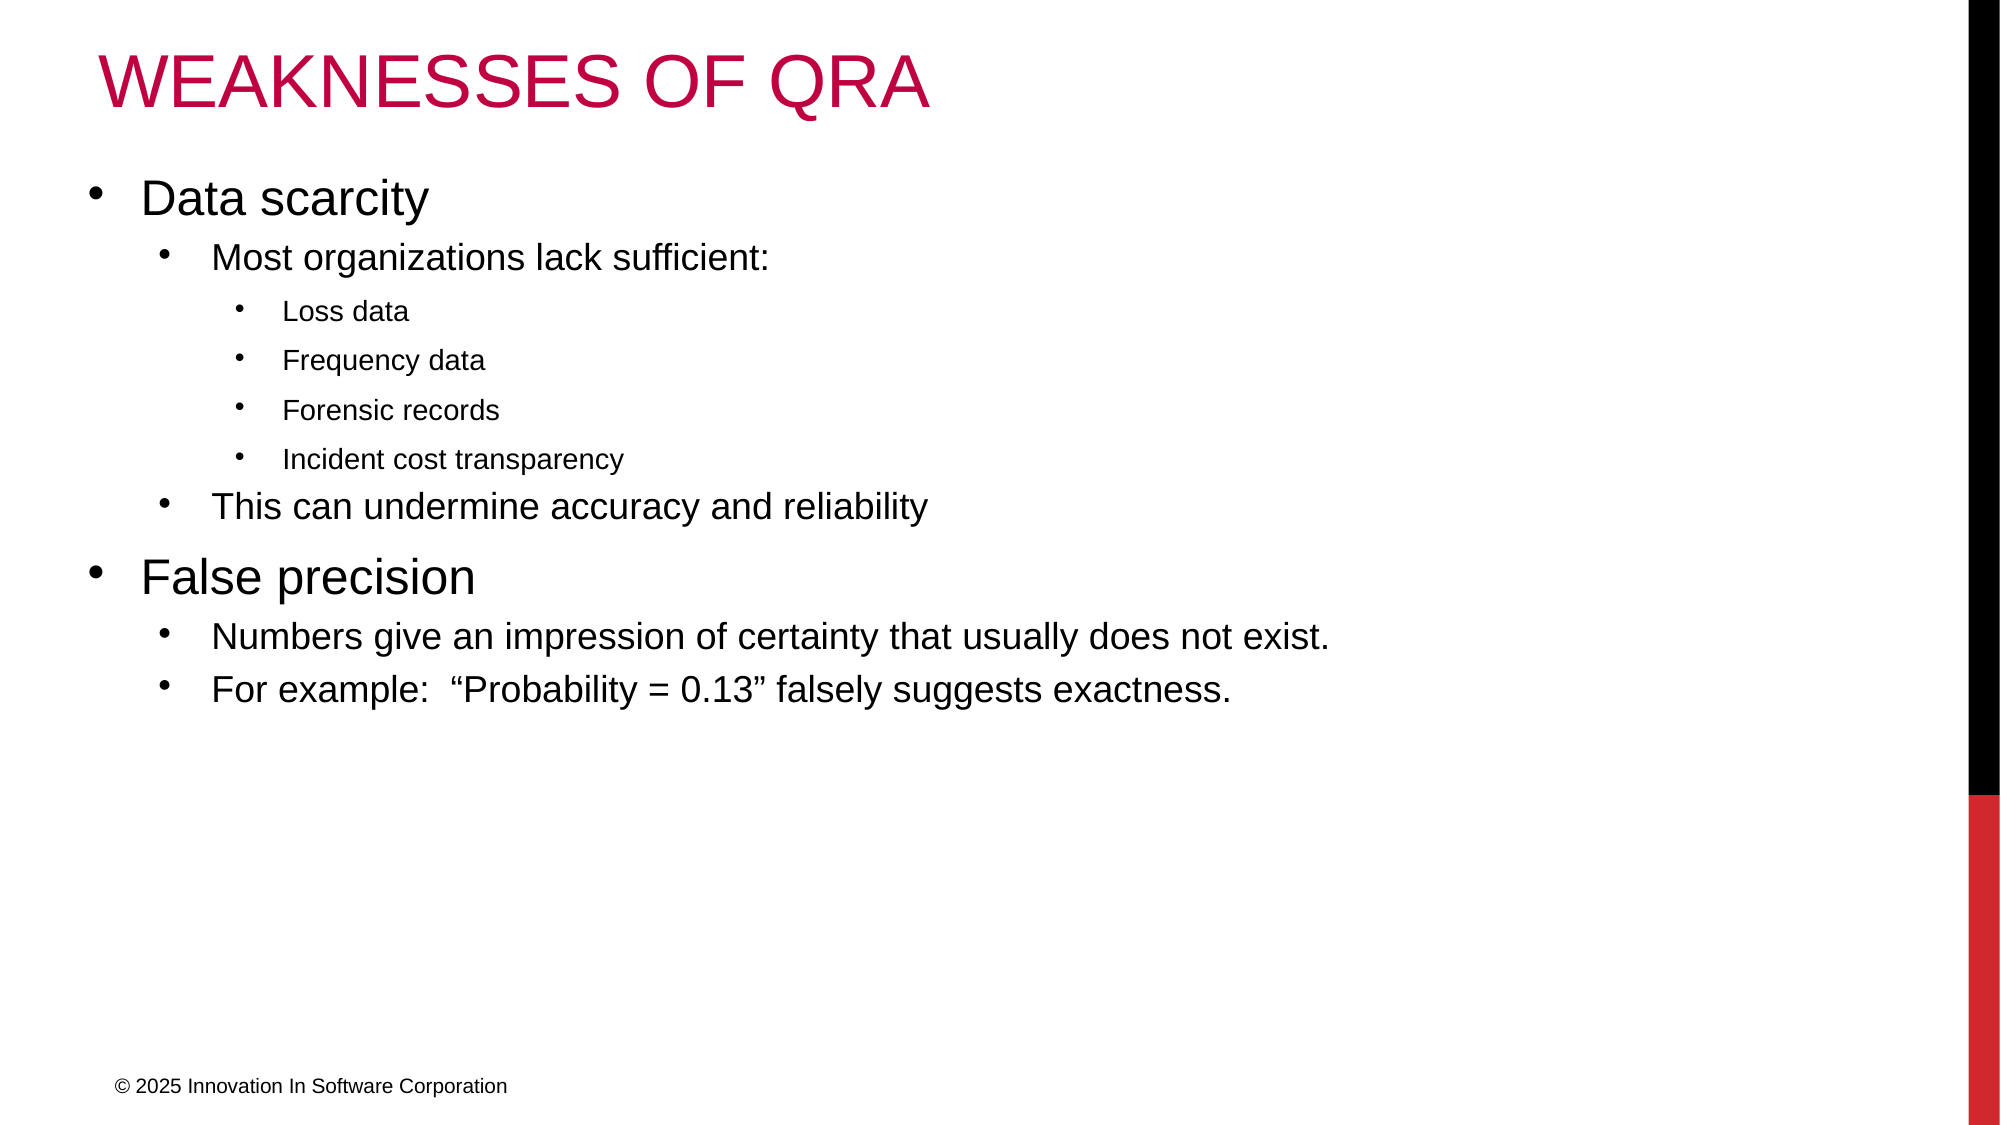

# Weaknesses of QRA
Data scarcity
Most organizations lack sufficient:
Loss data
Frequency data
Forensic records
Incident cost transparency
This can undermine accuracy and reliability
False precision
Numbers give an impression of certainty that usually does not exist.
For example:  “Probability = 0.13” falsely suggests exactness.
© 2025 Innovation In Software Corporation